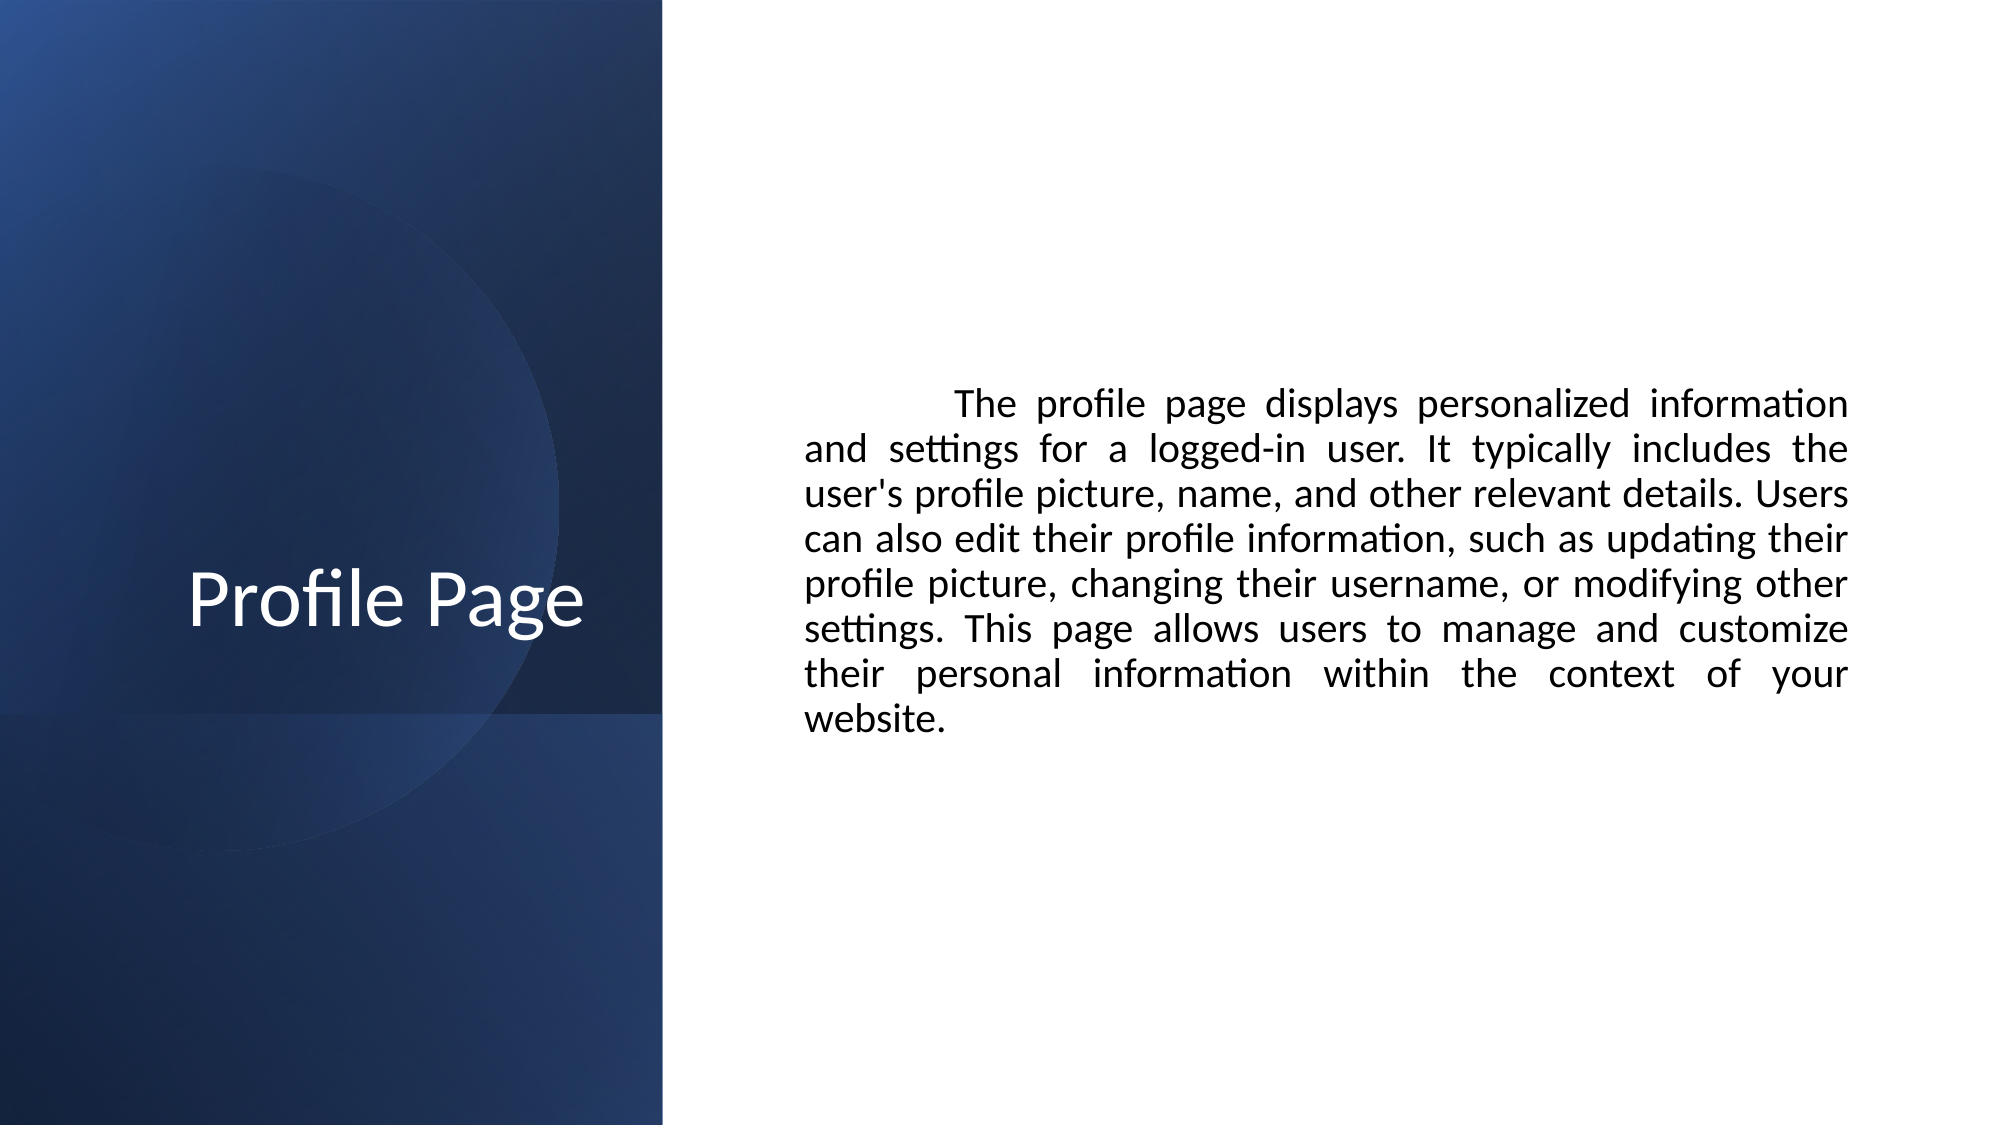

Profile Page
	The profile page displays personalized information and settings for a logged-in user. It typically includes the user's profile picture, name, and other relevant details. Users can also edit their profile information, such as updating their profile picture, changing their username, or modifying other settings. This page allows users to manage and customize their personal information within the context of your website.